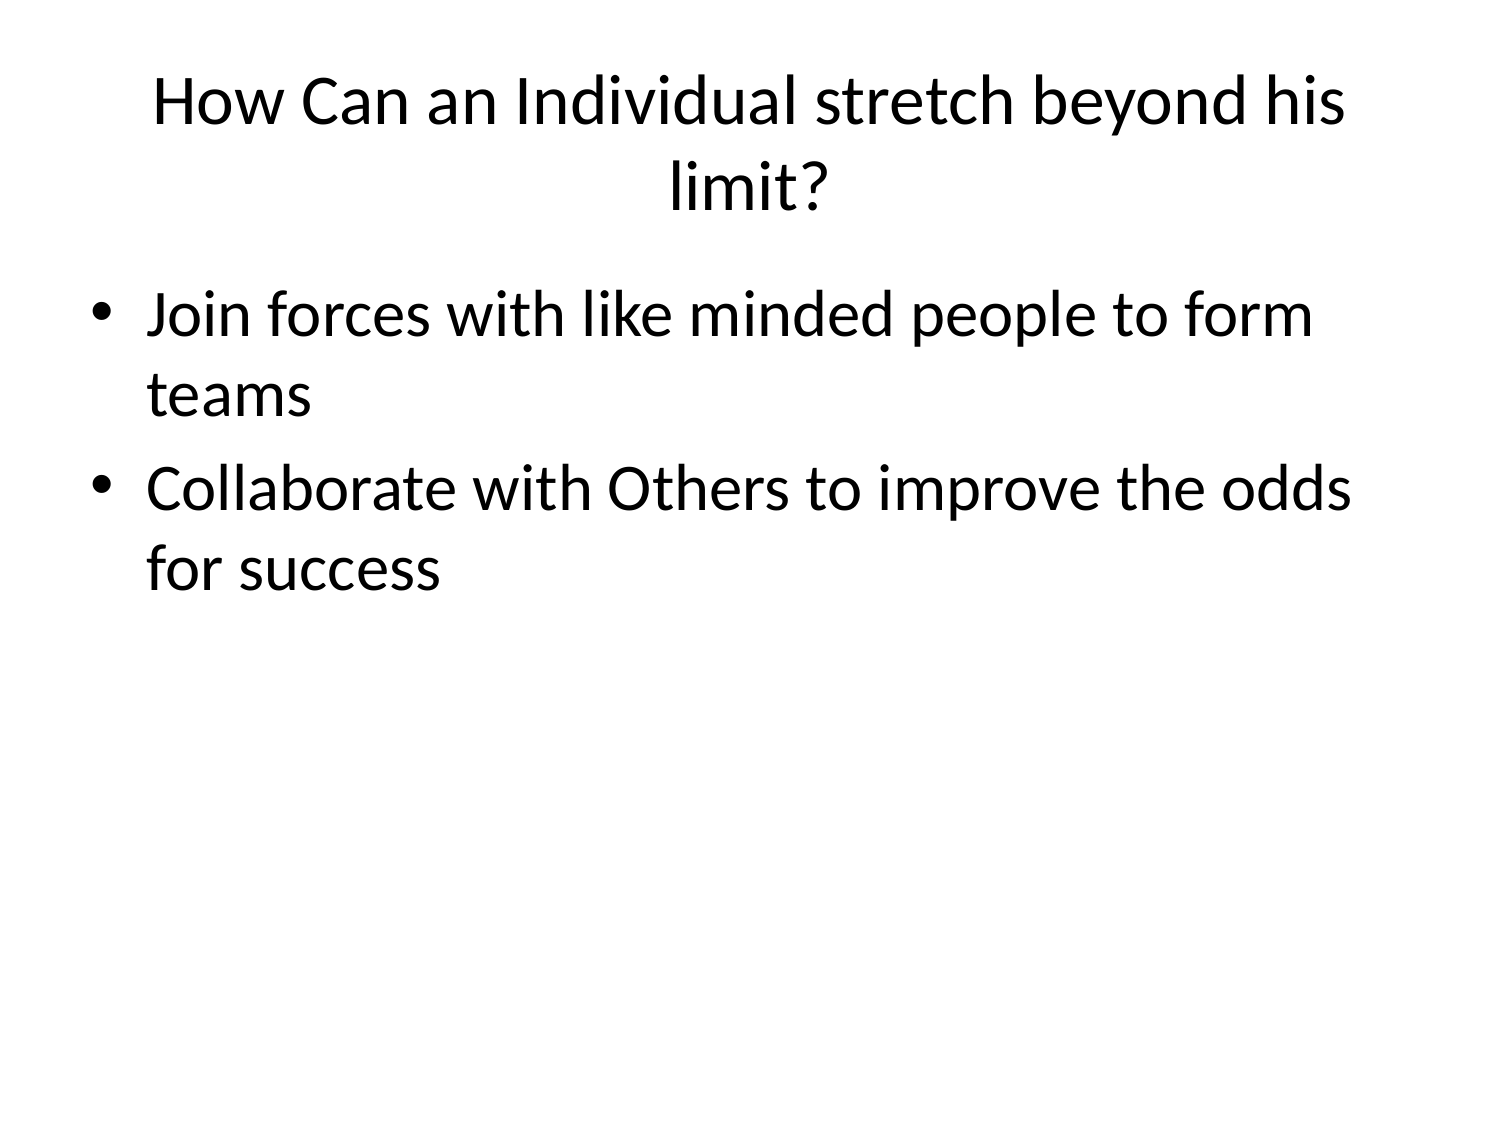

# How Can an Individual stretch beyond his limit?
Join forces with like minded people to form teams
Collaborate with Others to improve the odds for success